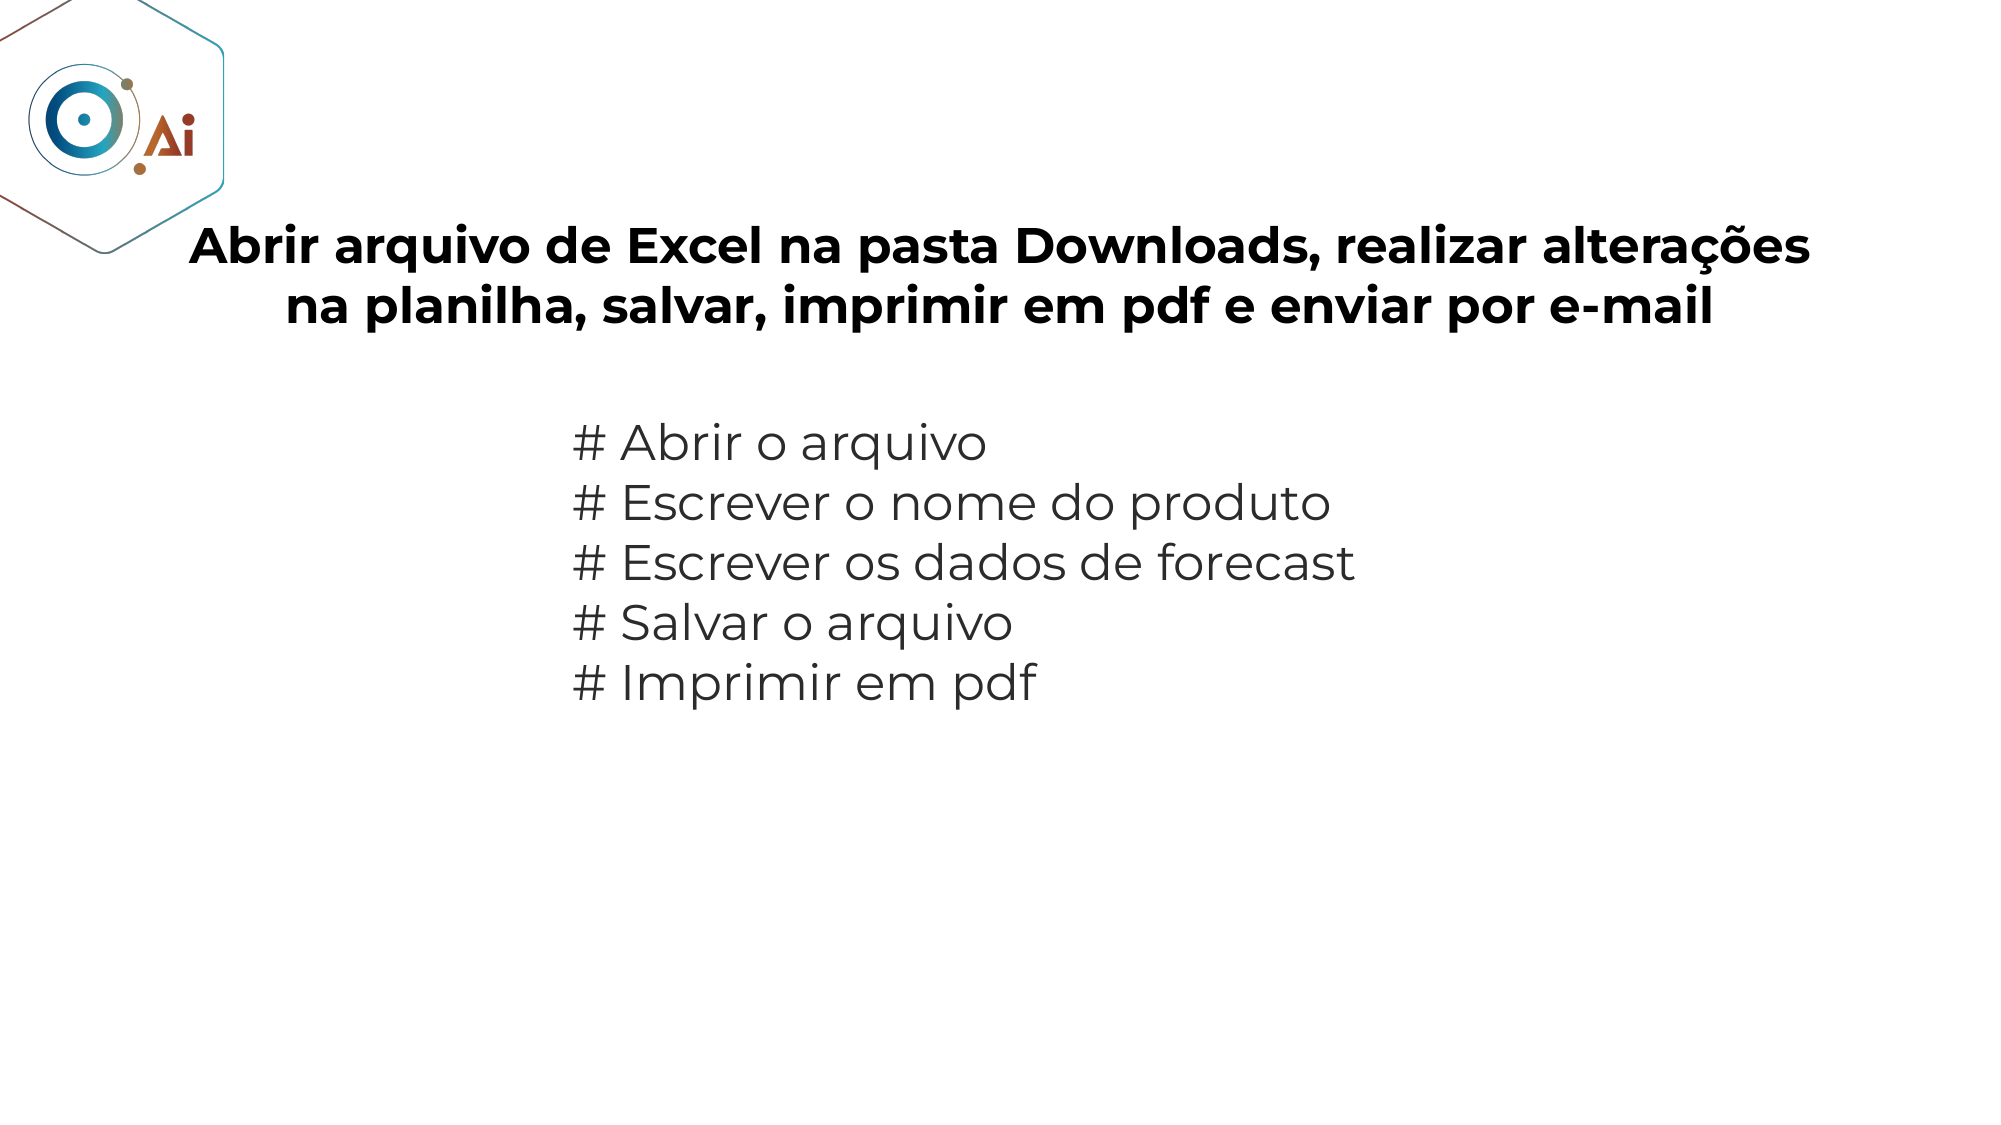

Abrir arquivo de Excel na pasta Downloads, realizar alterações na planilha, salvar, imprimir em pdf e enviar por e-mail
# Abrir o arquivo
# Escrever o nome do produto
# Escrever os dados de forecast
# Salvar o arquivo
# Imprimir em pdf